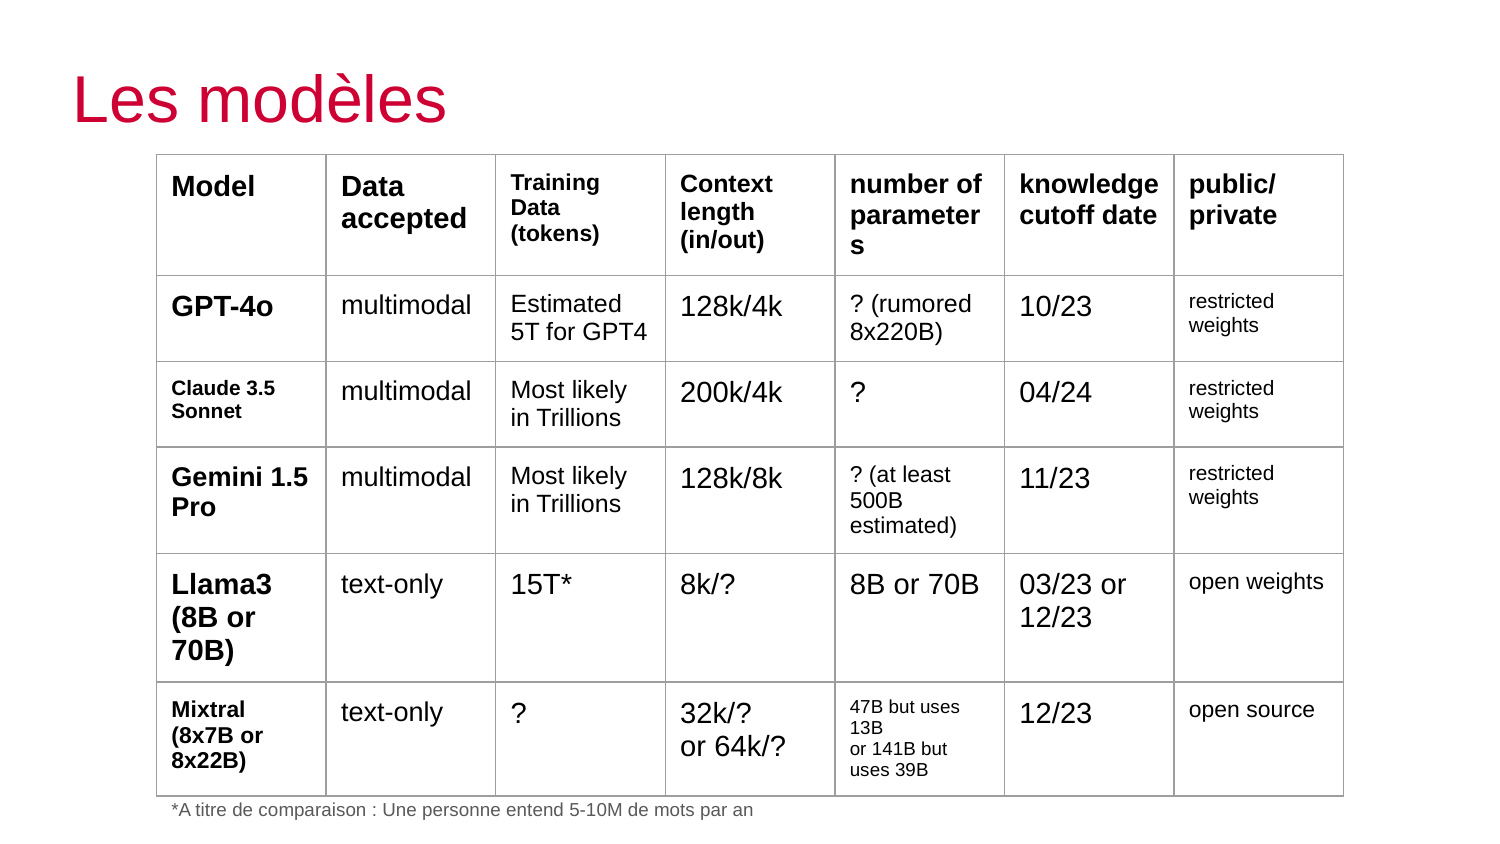

# Les modèles
| Model | Data accepted | Training Data (tokens) | Context length (in/out) | number of parameters | knowledge cutoff date | public/ private |
| --- | --- | --- | --- | --- | --- | --- |
| GPT-4o | multimodal | Estimated 5T for GPT4 | 128k/4k | ? (rumored 8x220B) | 10/23 | restricted weights |
| Claude 3.5 Sonnet | multimodal | Most likely in Trillions | 200k/4k | ? | 04/24 | restricted weights |
| Gemini 1.5 Pro | multimodal | Most likely in Trillions | 128k/8k | ? (at least 500B estimated) | 11/23 | restricted weights |
| Llama3 (8B or 70B) | text-only | 15T\* | 8k/? | 8B or 70B | 03/23 or 12/23 | open weights |
| Mixtral (8x7B or 8x22B) | text-only | ? | 32k/? or 64k/? | 47B but uses 13B or 141B but uses 39B | 12/23 | open source |
*A titre de comparaison : Une personne entend 5-10M de mots par an